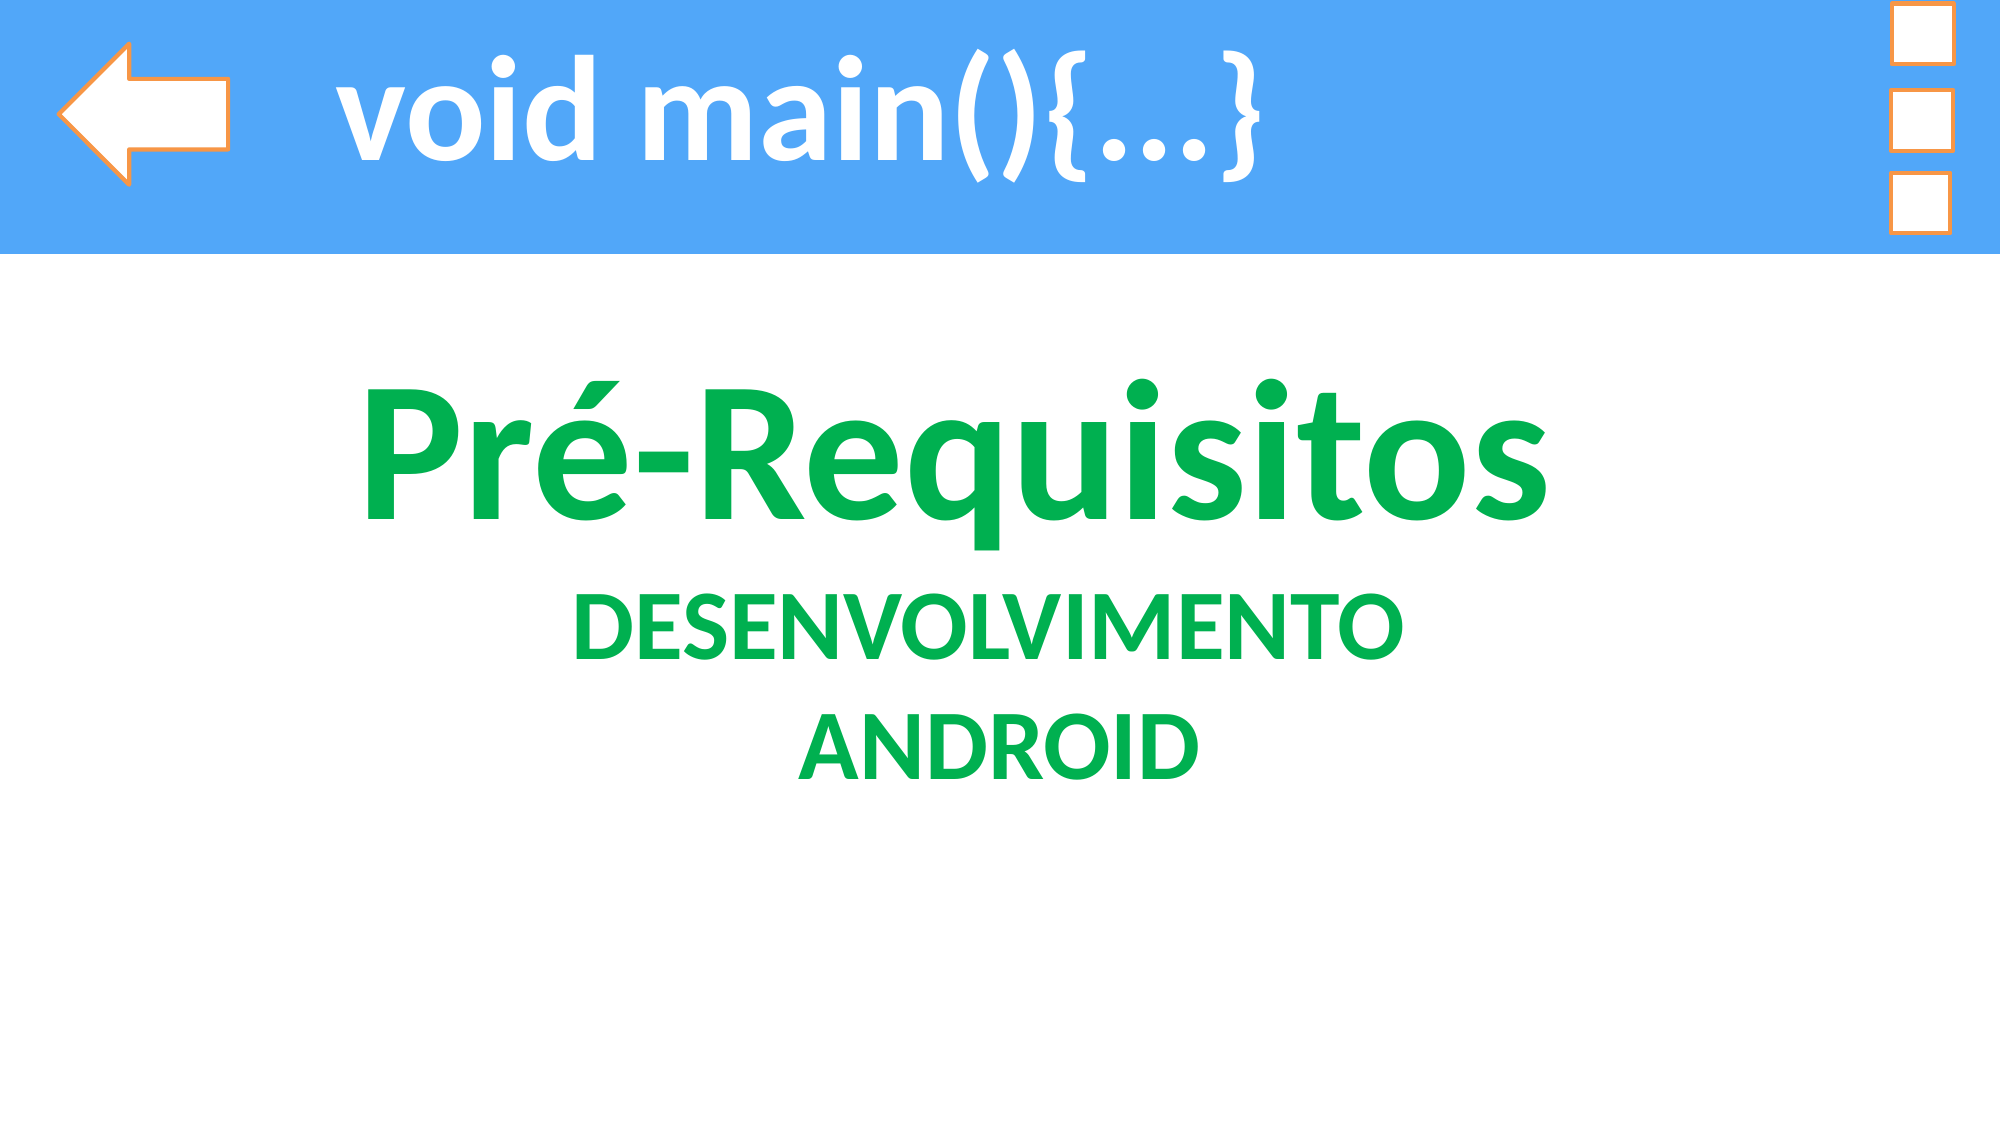

void main(){...}

Pré-Requisitos   DESENVOLVIMENTO
ANDROID
E aí cara! Beleza?